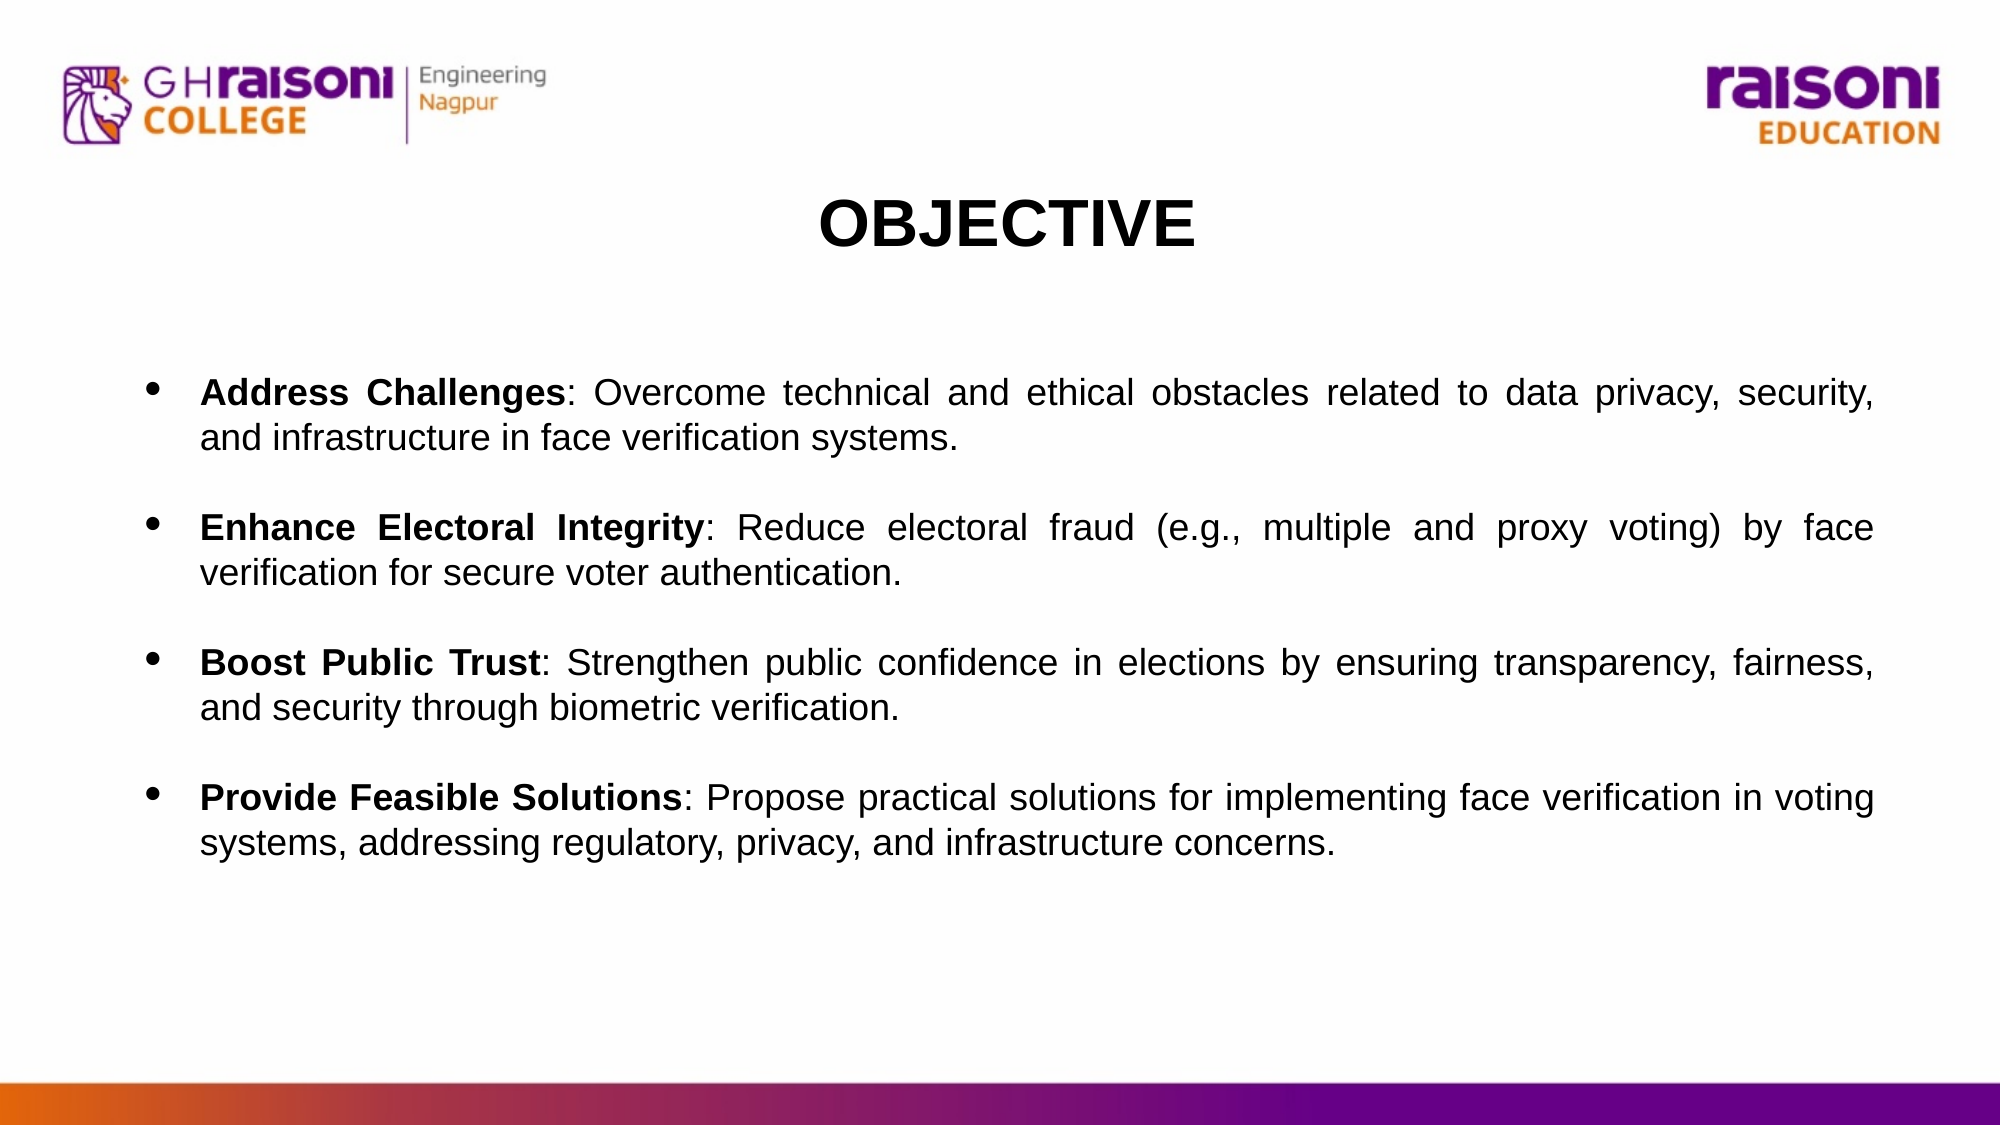

OBJECTIVE

Address Challenges: Overcome technical and ethical obstacles related to data privacy, security, and infrastructure in face verification systems.

Enhance Electoral Integrity: Reduce electoral fraud (e.g., multiple and proxy voting) by face verification for secure voter authentication.

Boost Public Trust: Strengthen public confidence in elections by ensuring transparency, fairness, and security through biometric verification.

Provide Feasible Solutions: Propose practical solutions for implementing face verification in voting systems, addressing regulatory, privacy, and infrastructure concerns.